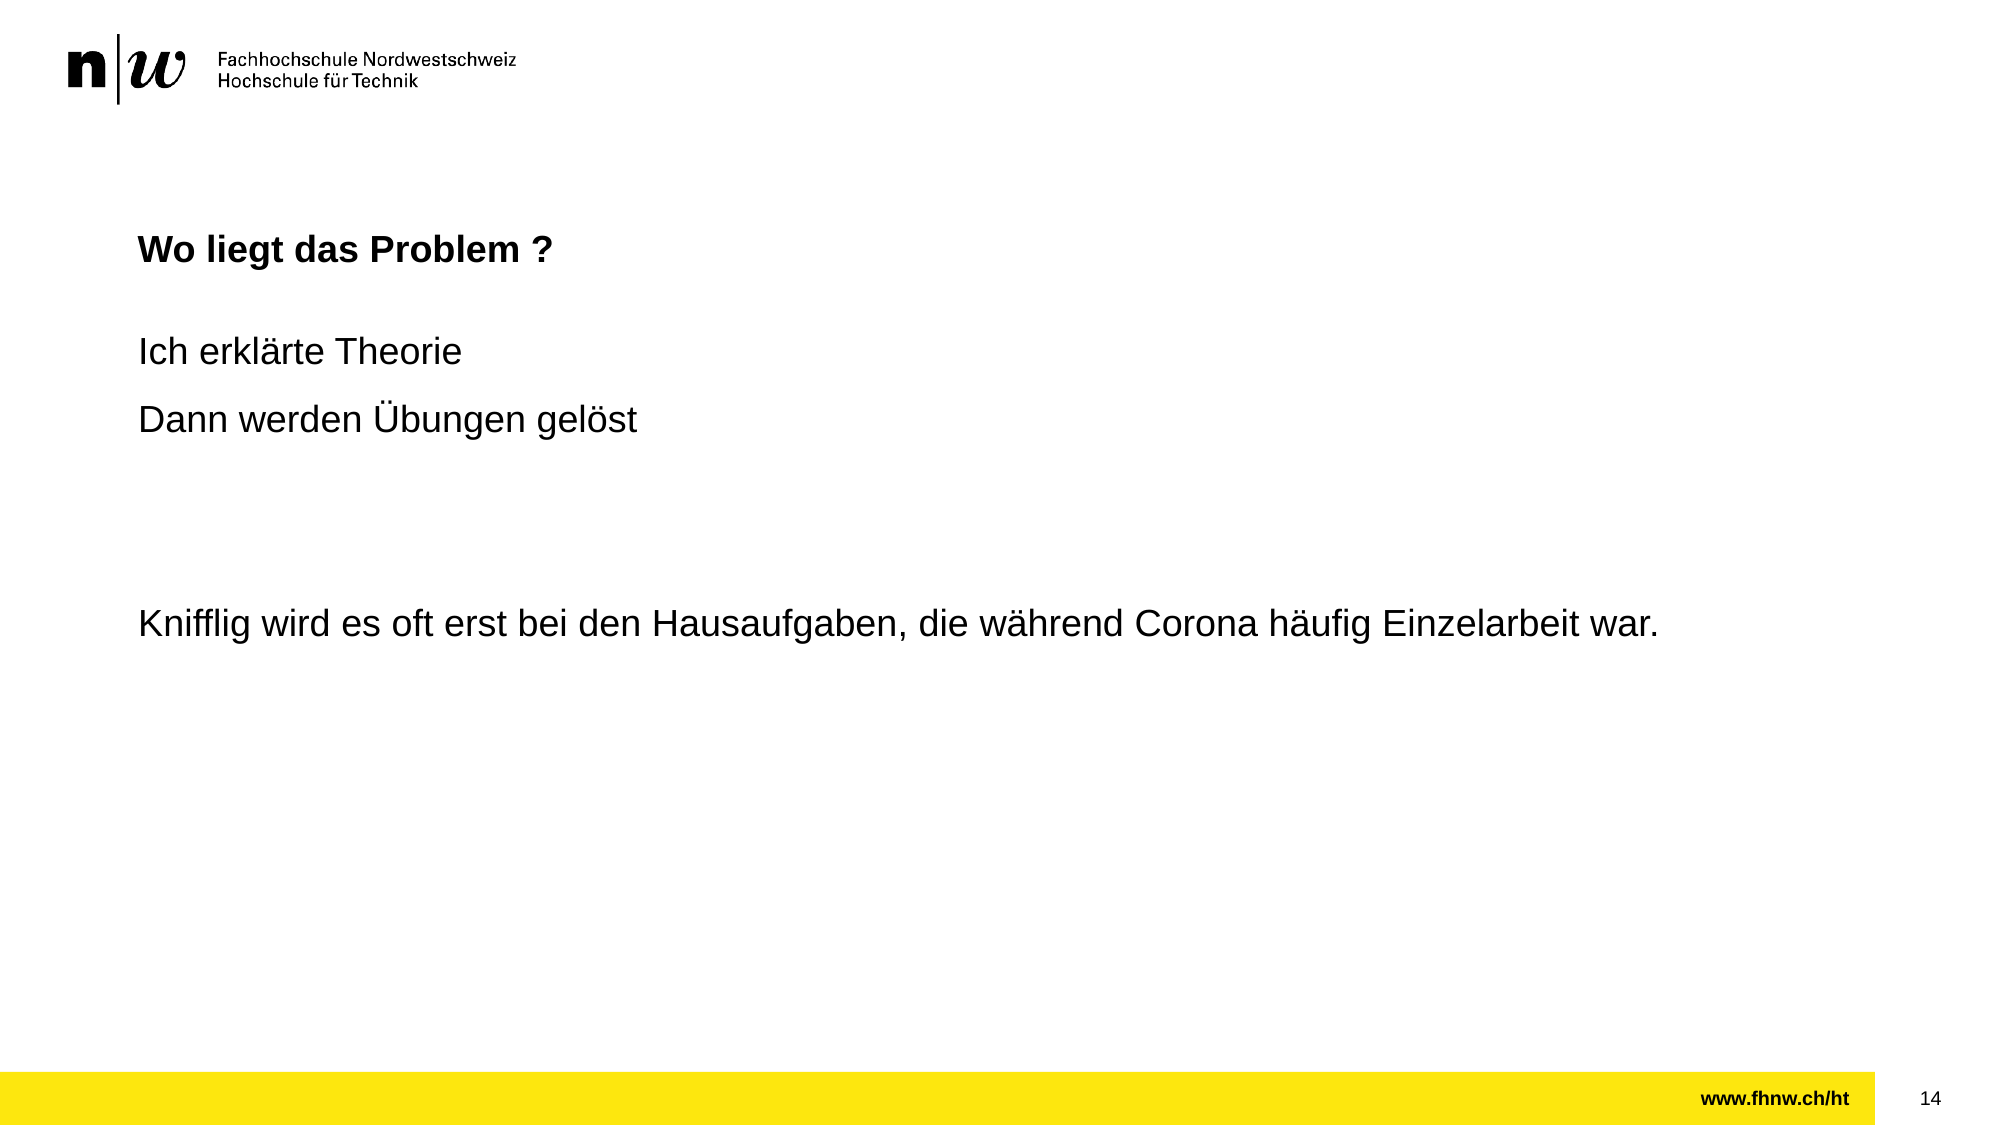

# Wo liegt das Problem ?
Ich erklärte Theorie
Dann werden Übungen gelöst

Knifflig wird es oft erst bei den Hausaufgaben, die während Corona häufig Einzelarbeit war.
14